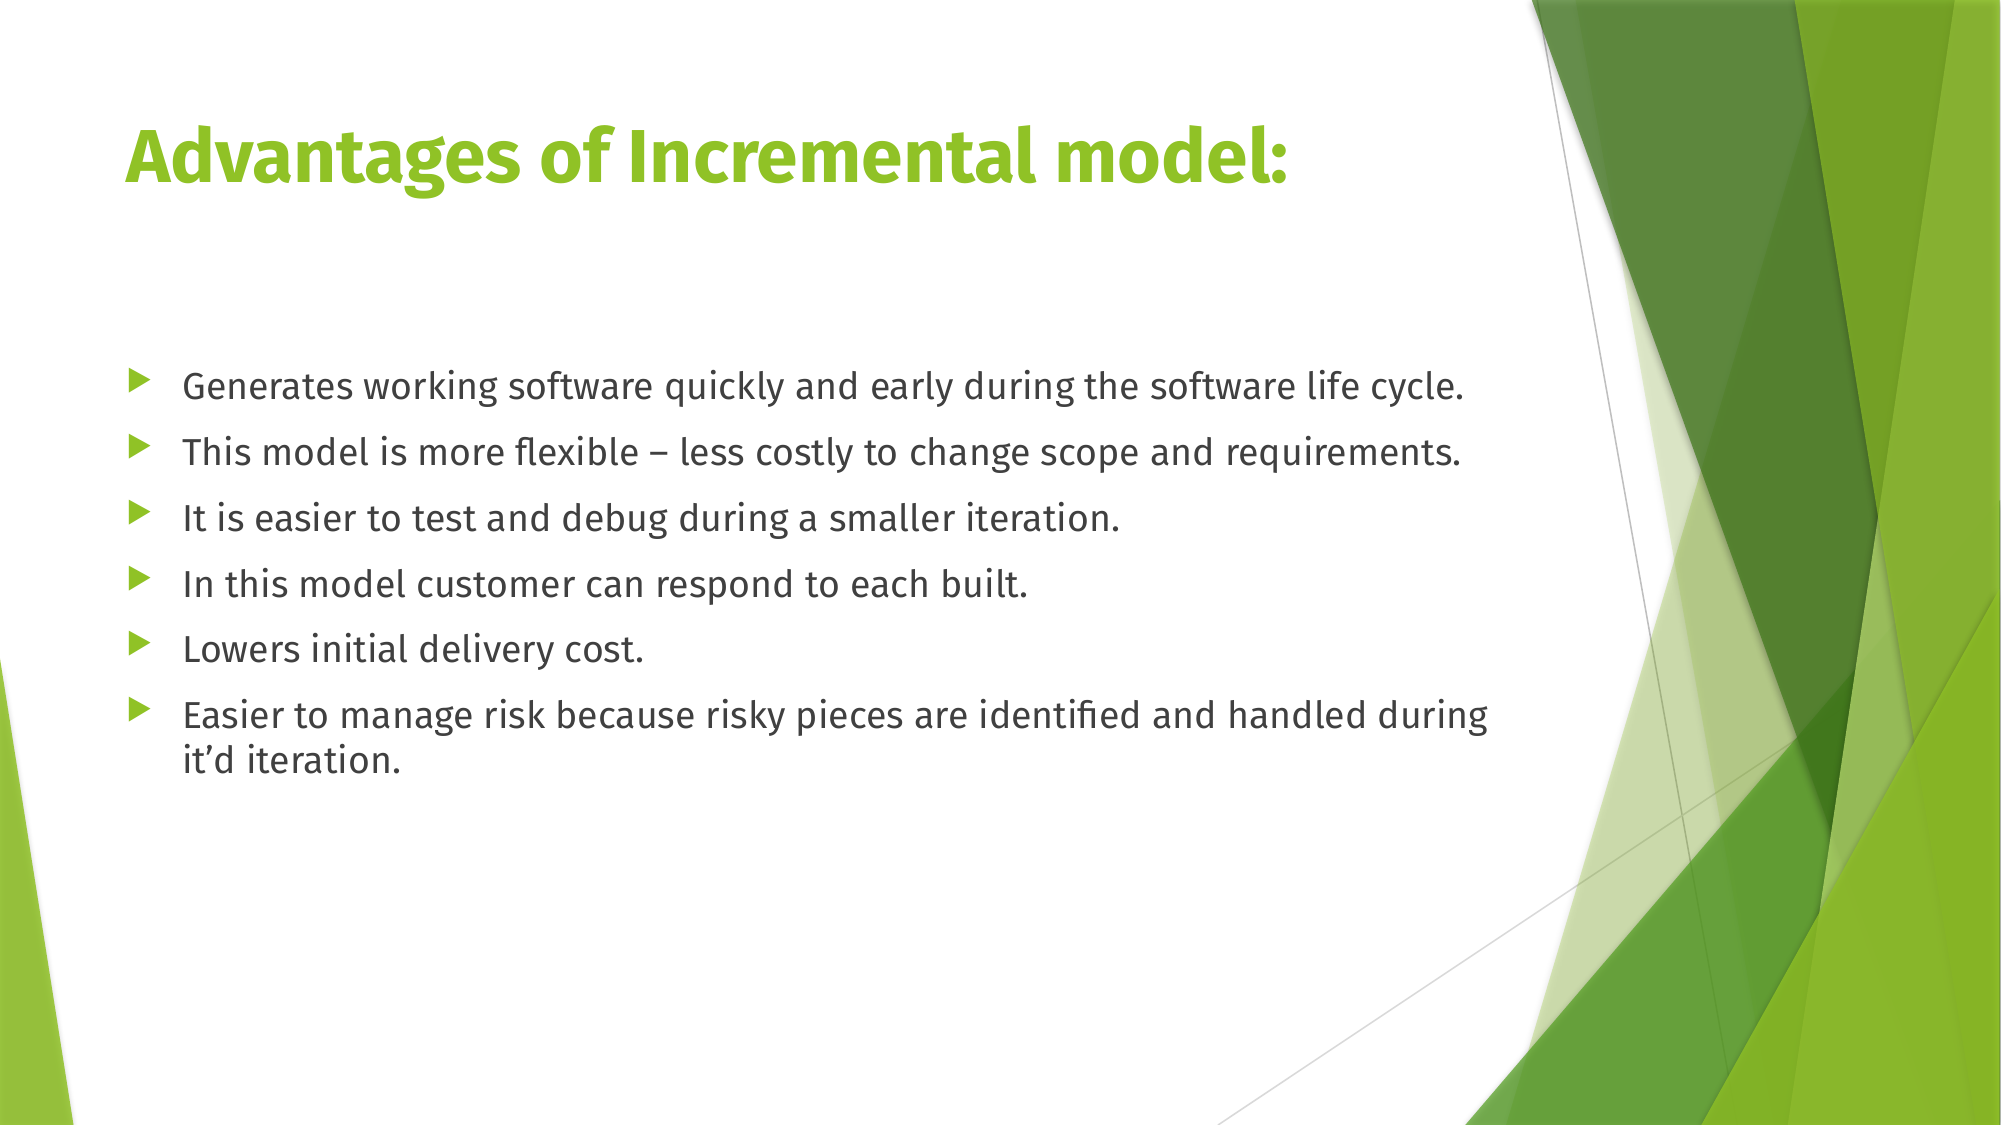

# Advantages of Incremental model:
Generates working software quickly and early during the software life cycle.
This model is more flexible – less costly to change scope and requirements.
It is easier to test and debug during a smaller iteration.
In this model customer can respond to each built.
Lowers initial delivery cost.
Easier to manage risk because risky pieces are identified and handled during it’d iteration.